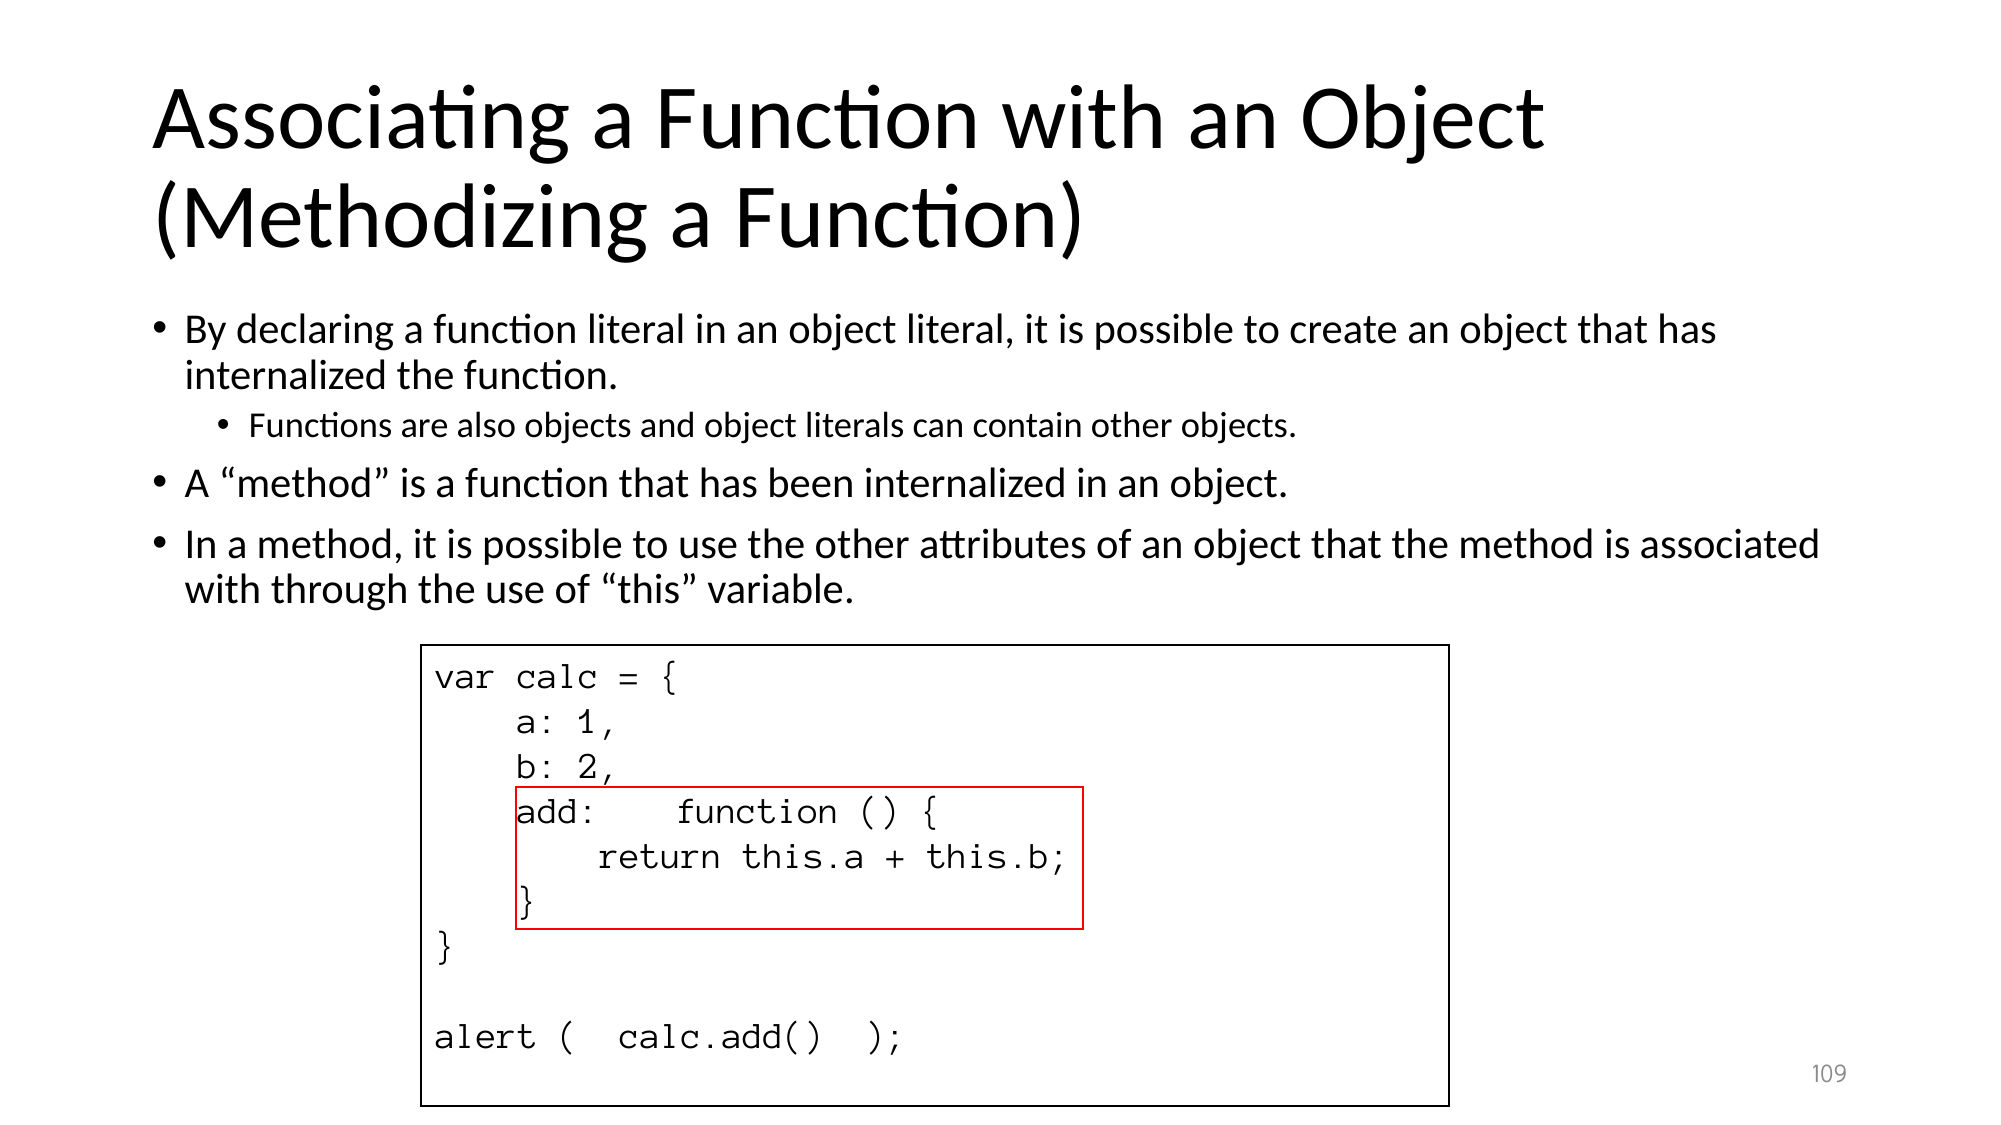

# Associating a Function with an Object (Methodizing a Function)
By declaring a function literal in an object literal, it is possible to create an object that has internalized the function.
Functions are also objects and object literals can contain other objects.
A “method” is a function that has been internalized in an object.
In a method, it is possible to use the other attributes of an object that the method is associated with through the use of “this” variable.
var calc = {
    a: 1,
    b: 2,
    add: 　function () {
        return this.a + this.b;
    }
}

alert (  calc.add()  );

109